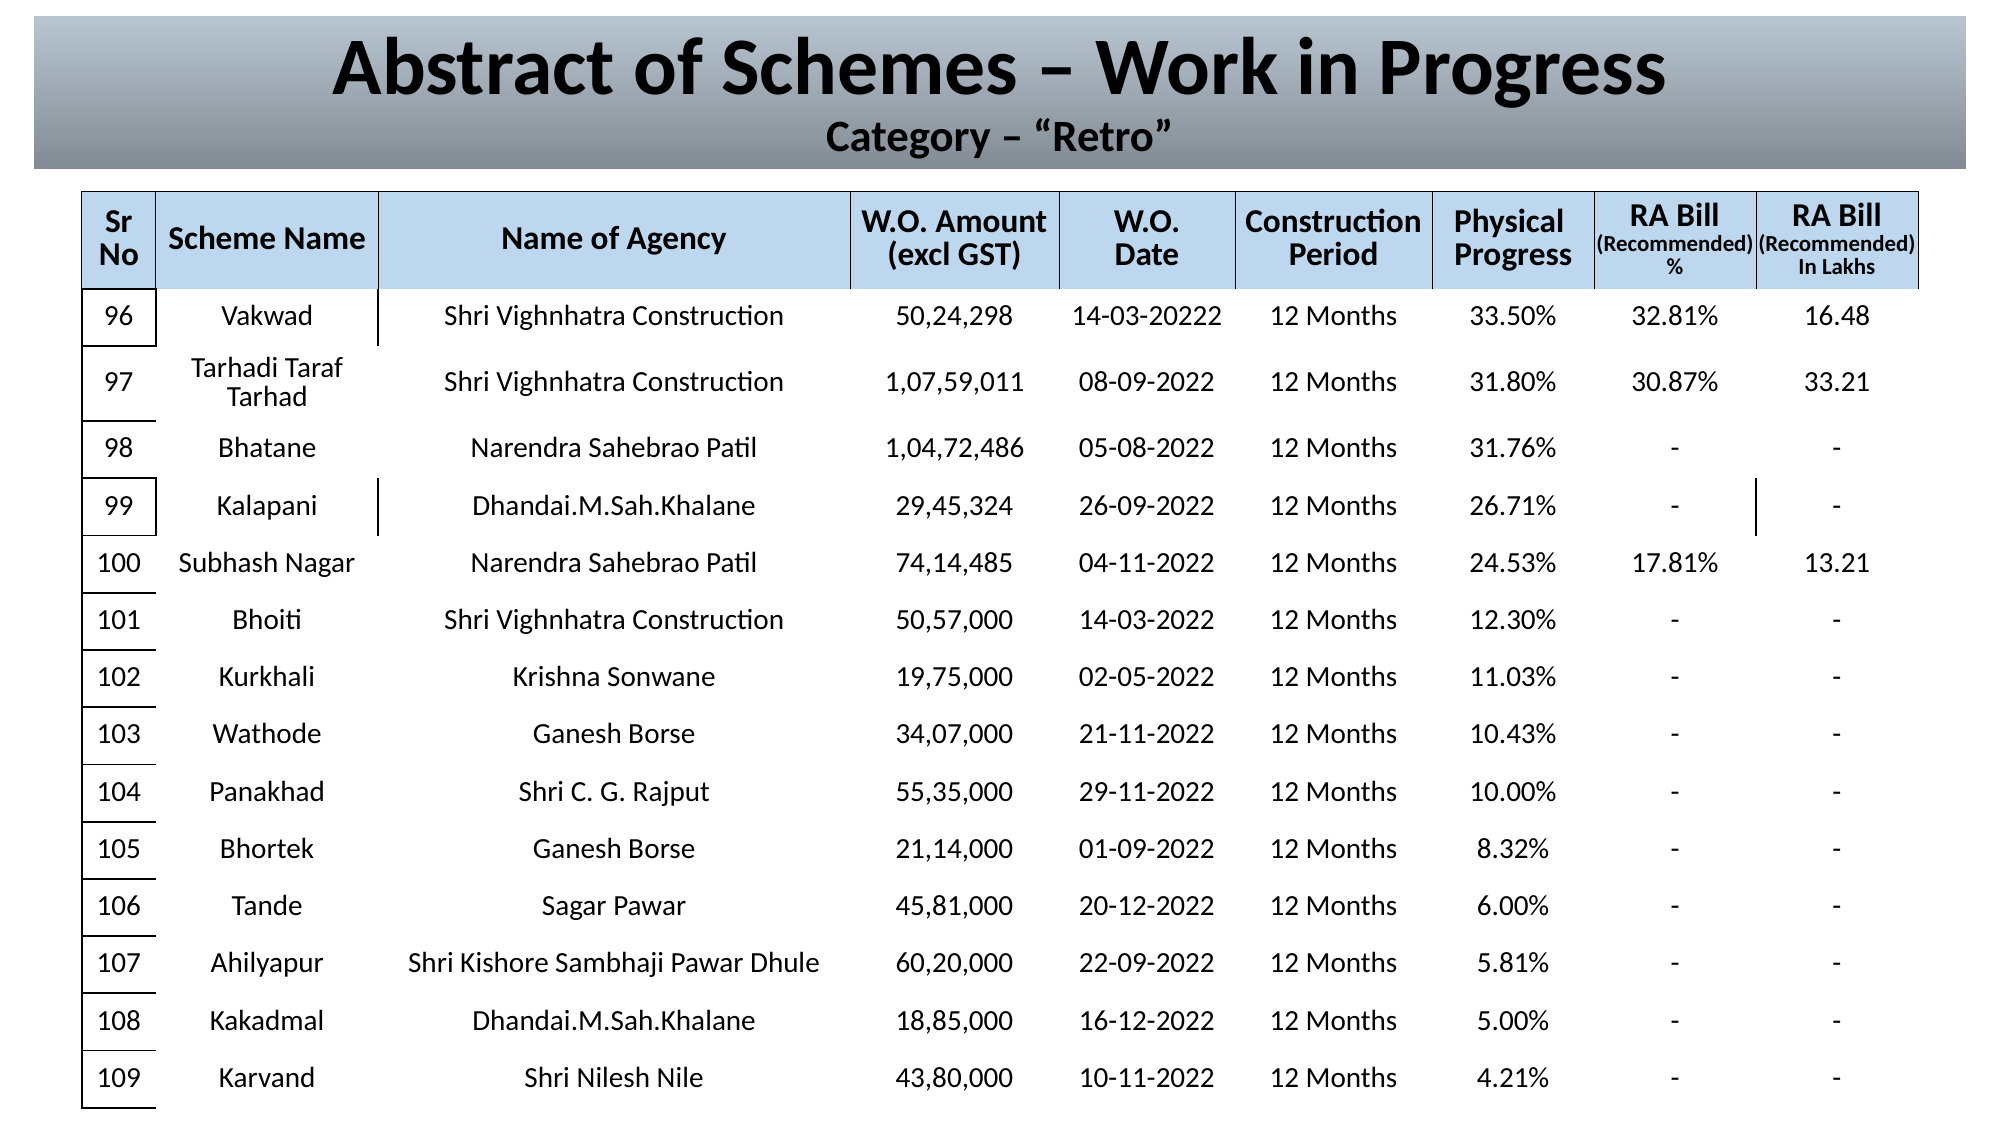

# Abstract of Schemes – Work in Progress Category – “Retro”
| Sr No | Scheme Name | Name of Agency | W.O. Amount (excl GST) | W.O. Date | Construction Period | Physical Progress | RA Bill (Recommended) % | RA Bill (Recommended) In Lakhs |
| --- | --- | --- | --- | --- | --- | --- | --- | --- |
| 96 | Vakwad | Shri Vighnhatra Construction | 50,24,298 | 14-03-20222 | 12 Months | 33.50% | 32.81% | 16.48 |
| --- | --- | --- | --- | --- | --- | --- | --- | --- |
| 97 | Tarhadi Taraf Tarhad | Shri Vighnhatra Construction | 1,07,59,011 | 08-09-2022 | 12 Months | 31.80% | 30.87% | 33.21 |
| 98 | Bhatane | Narendra Sahebrao Patil | 1,04,72,486 | 05-08-2022 | 12 Months | 31.76% | - | - |
| 99 | Kalapani | Dhandai.M.Sah.Khalane | 29,45,324 | 26-09-2022 | 12 Months | 26.71% | - | - |
| 100 | Subhash Nagar | Narendra Sahebrao Patil | 74,14,485 | 04-11-2022 | 12 Months | 24.53% | 17.81% | 13.21 |
| 101 | Bhoiti | Shri Vighnhatra Construction | 50,57,000 | 14-03-2022 | 12 Months | 12.30% | - | - |
| 102 | Kurkhali | Krishna Sonwane | 19,75,000 | 02-05-2022 | 12 Months | 11.03% | - | - |
| 103 | Wathode | Ganesh Borse | 34,07,000 | 21-11-2022 | 12 Months | 10.43% | - | - |
| 104 | Panakhad | Shri C. G. Rajput | 55,35,000 | 29-11-2022 | 12 Months | 10.00% | - | - |
| 105 | Bhortek | Ganesh Borse | 21,14,000 | 01-09-2022 | 12 Months | 8.32% | - | - |
| 106 | Tande | Sagar Pawar | 45,81,000 | 20-12-2022 | 12 Months | 6.00% | - | - |
| 107 | Ahilyapur | Shri Kishore Sambhaji Pawar Dhule | 60,20,000 | 22-09-2022 | 12 Months | 5.81% | - | - |
| 108 | Kakadmal | Dhandai.M.Sah.Khalane | 18,85,000 | 16-12-2022 | 12 Months | 5.00% | - | - |
| 109 | Karvand | Shri Nilesh Nile | 43,80,000 | 10-11-2022 | 12 Months | 4.21% | - | - |